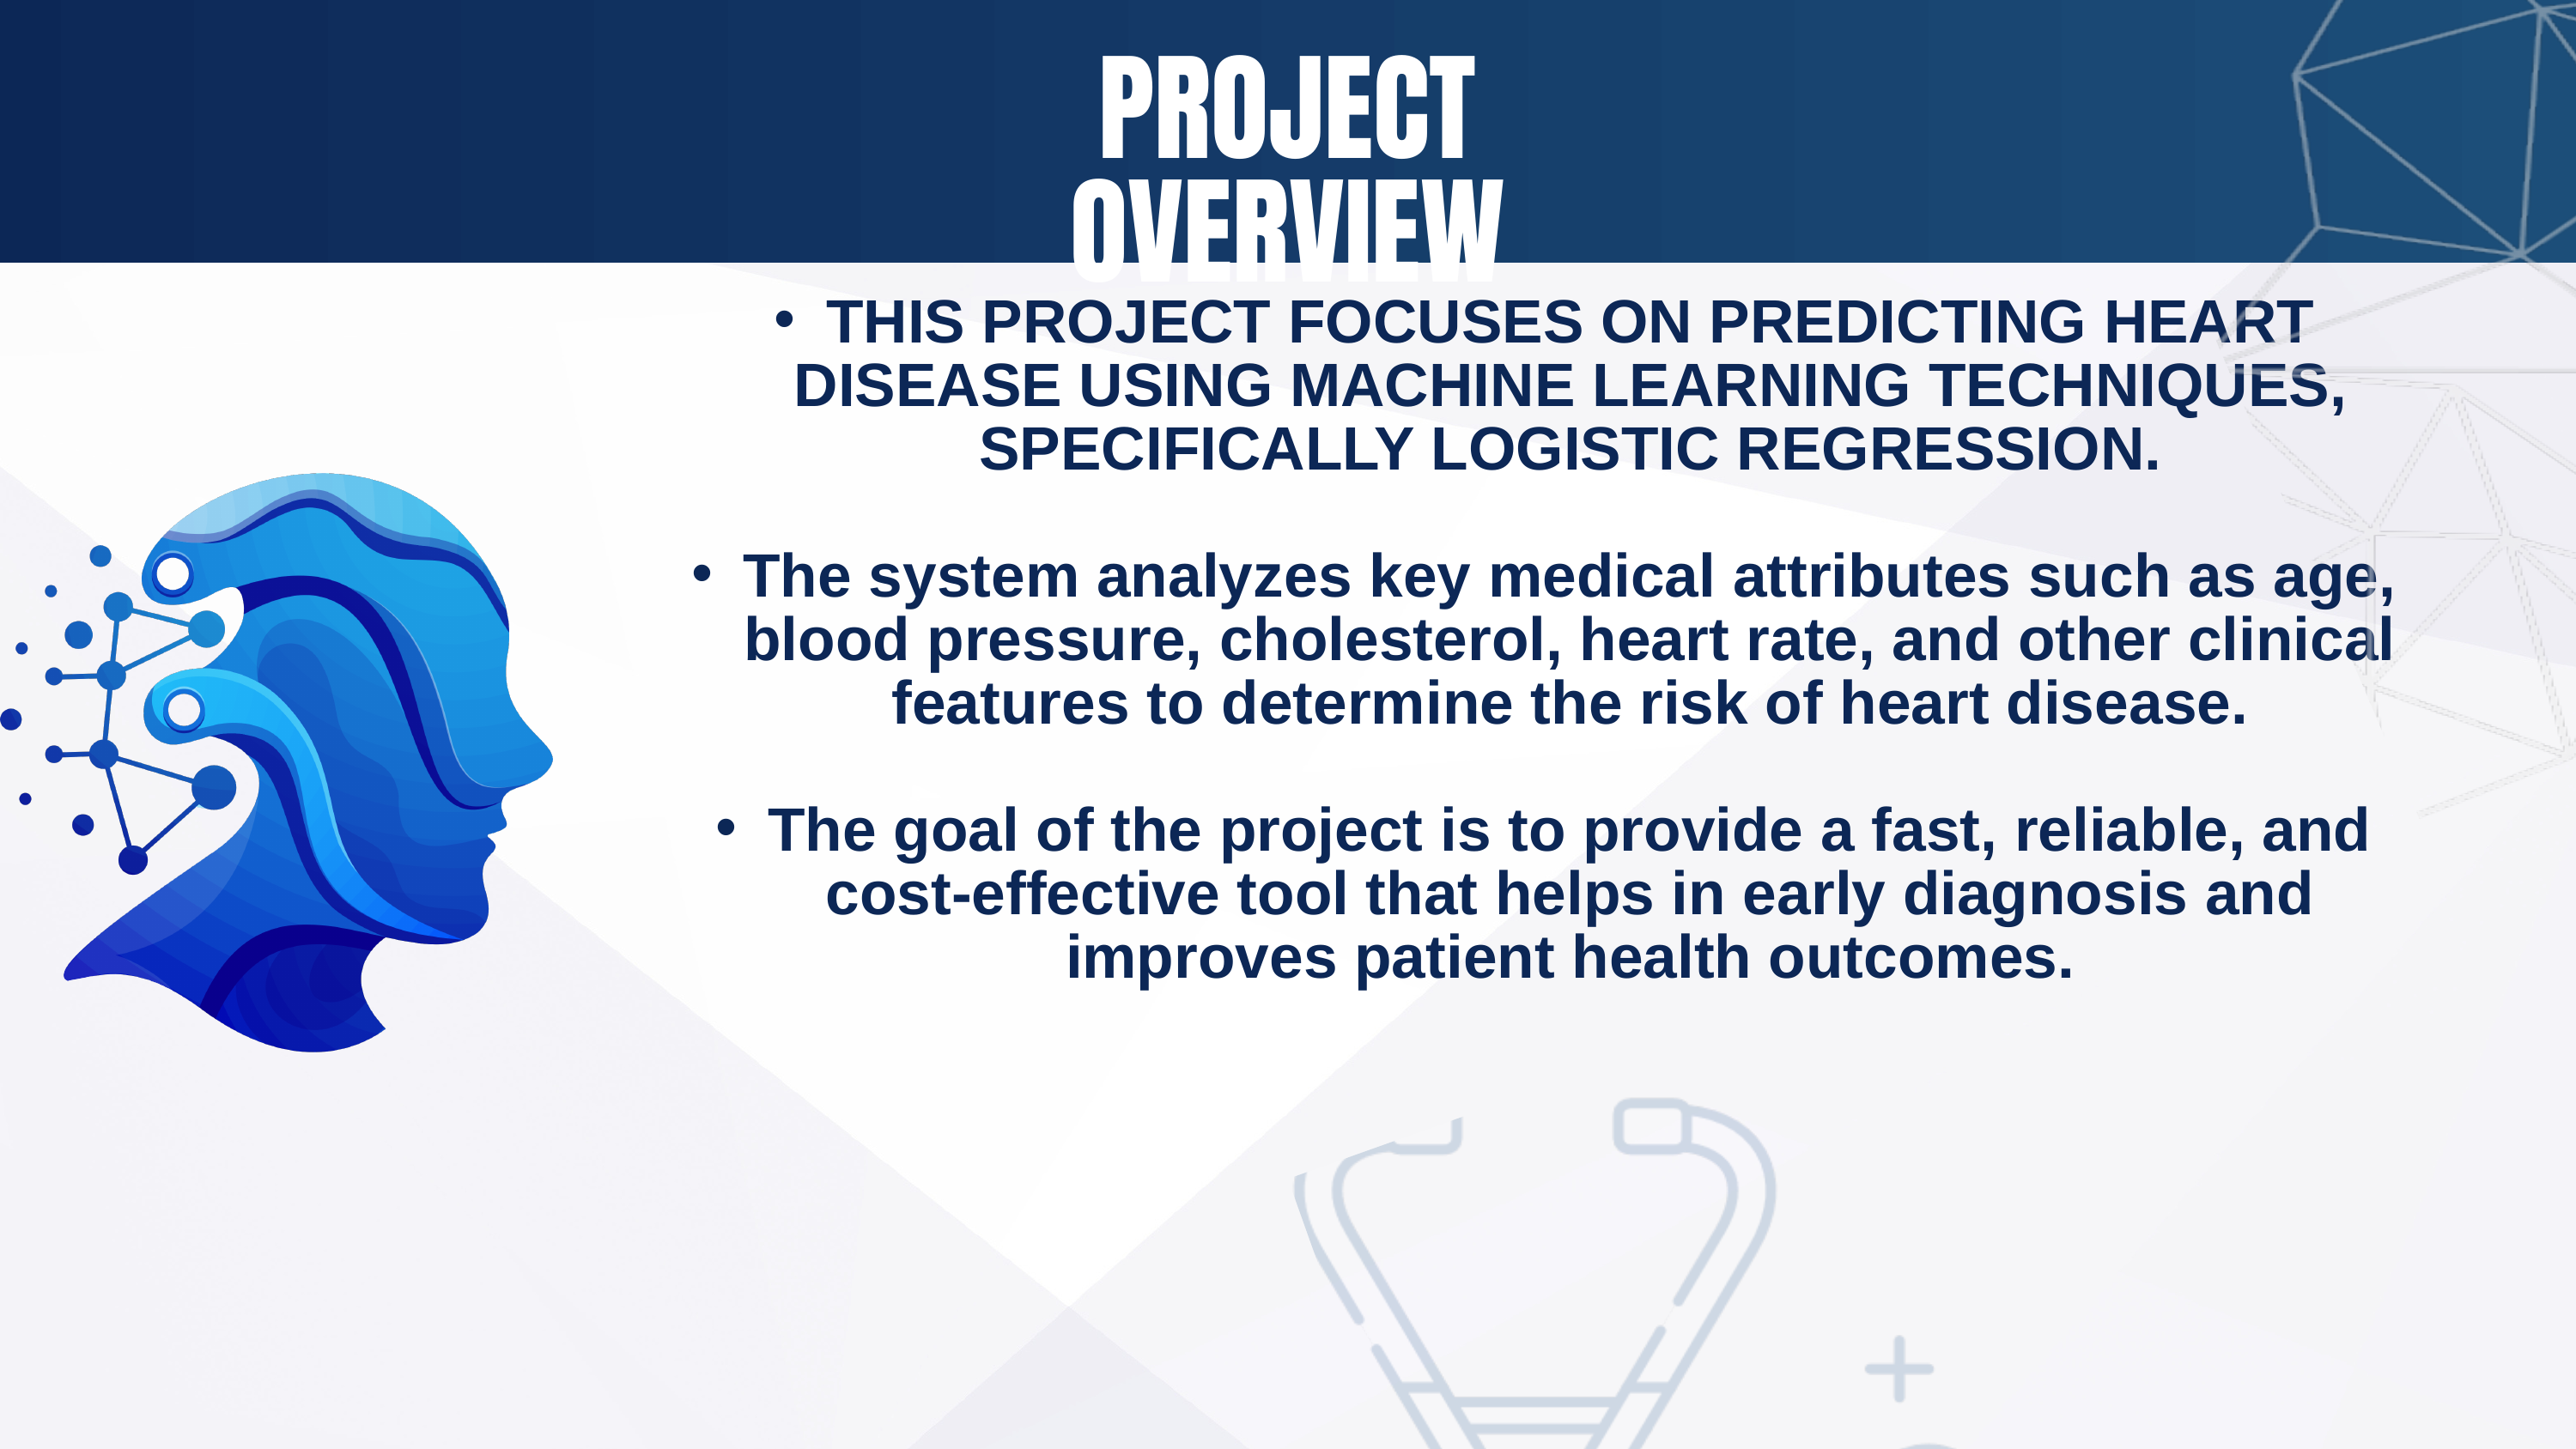

PROJECT OVERVIEW
THIS PROJECT FOCUSES ON PREDICTING HEART DISEASE USING MACHINE LEARNING TECHNIQUES, SPECIFICALLY LOGISTIC REGRESSION.

The system analyzes key medical attributes such as age, blood pressure, cholesterol, heart rate, and other clinical features to determine the risk of heart disease.

The goal of the project is to provide a fast, reliable, and cost-effective tool that helps in early diagnosis and improves patient health outcomes.